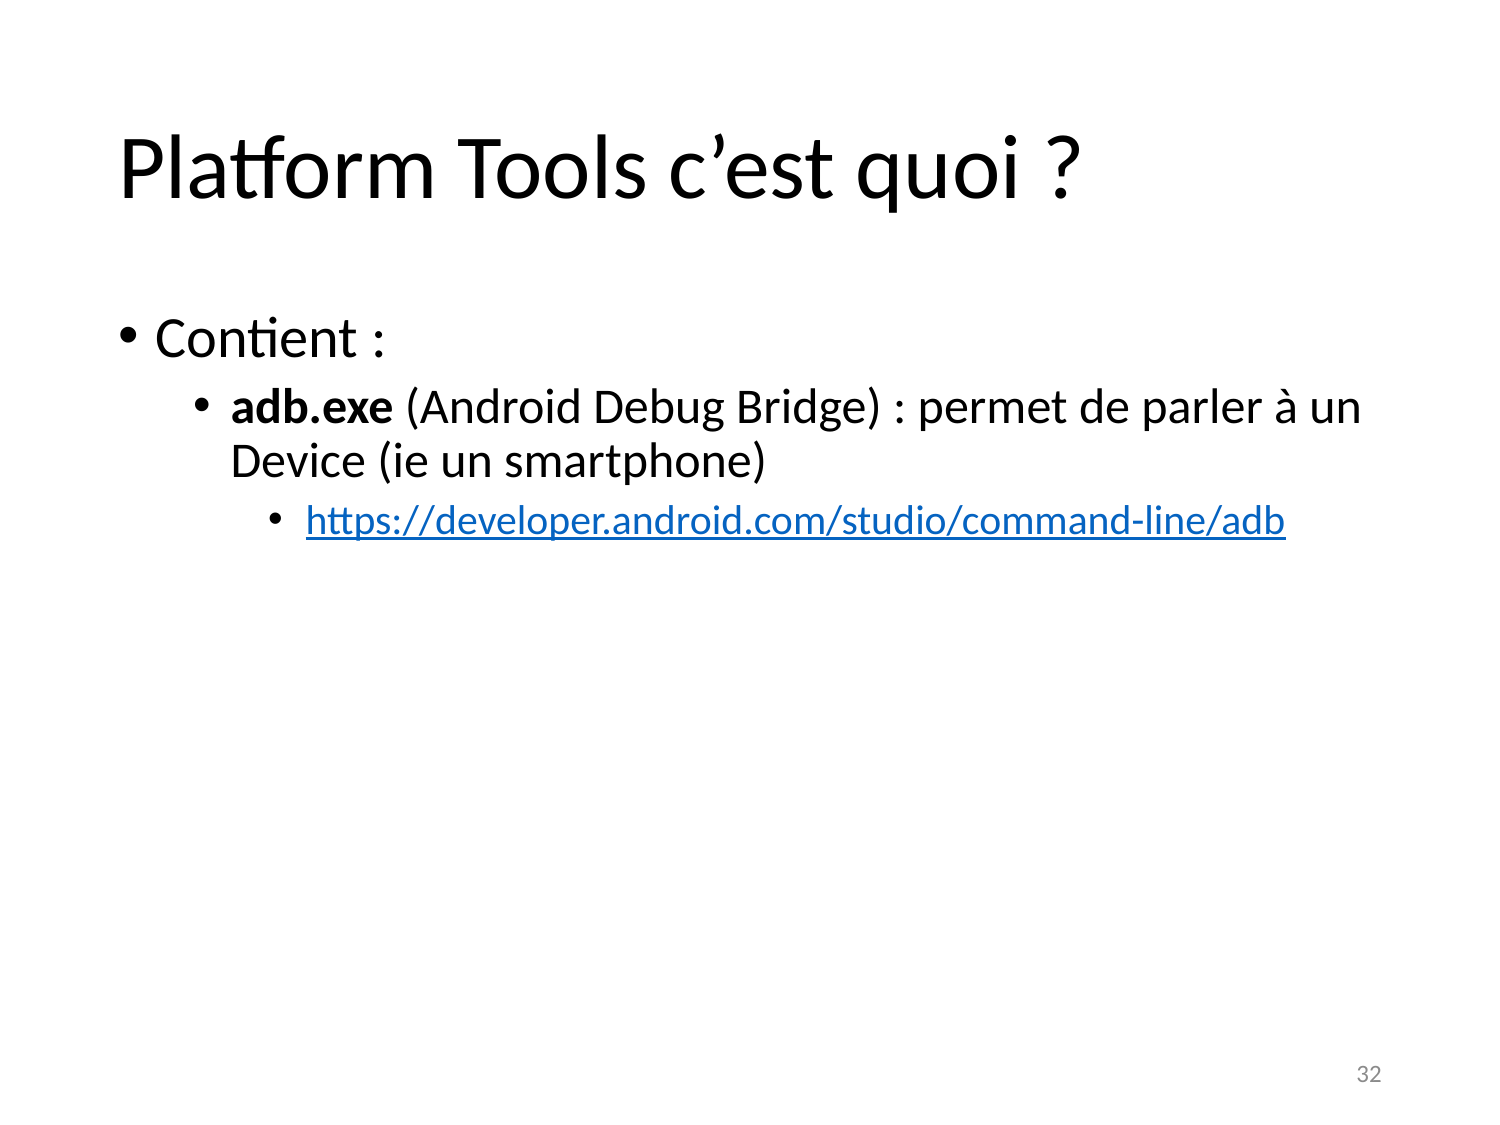

# Platform Tools c’est quoi ?
Contient :
adb.exe (Android Debug Bridge) : permet de parler à un Device (ie un smartphone)
https://developer.android.com/studio/command-line/adb

32